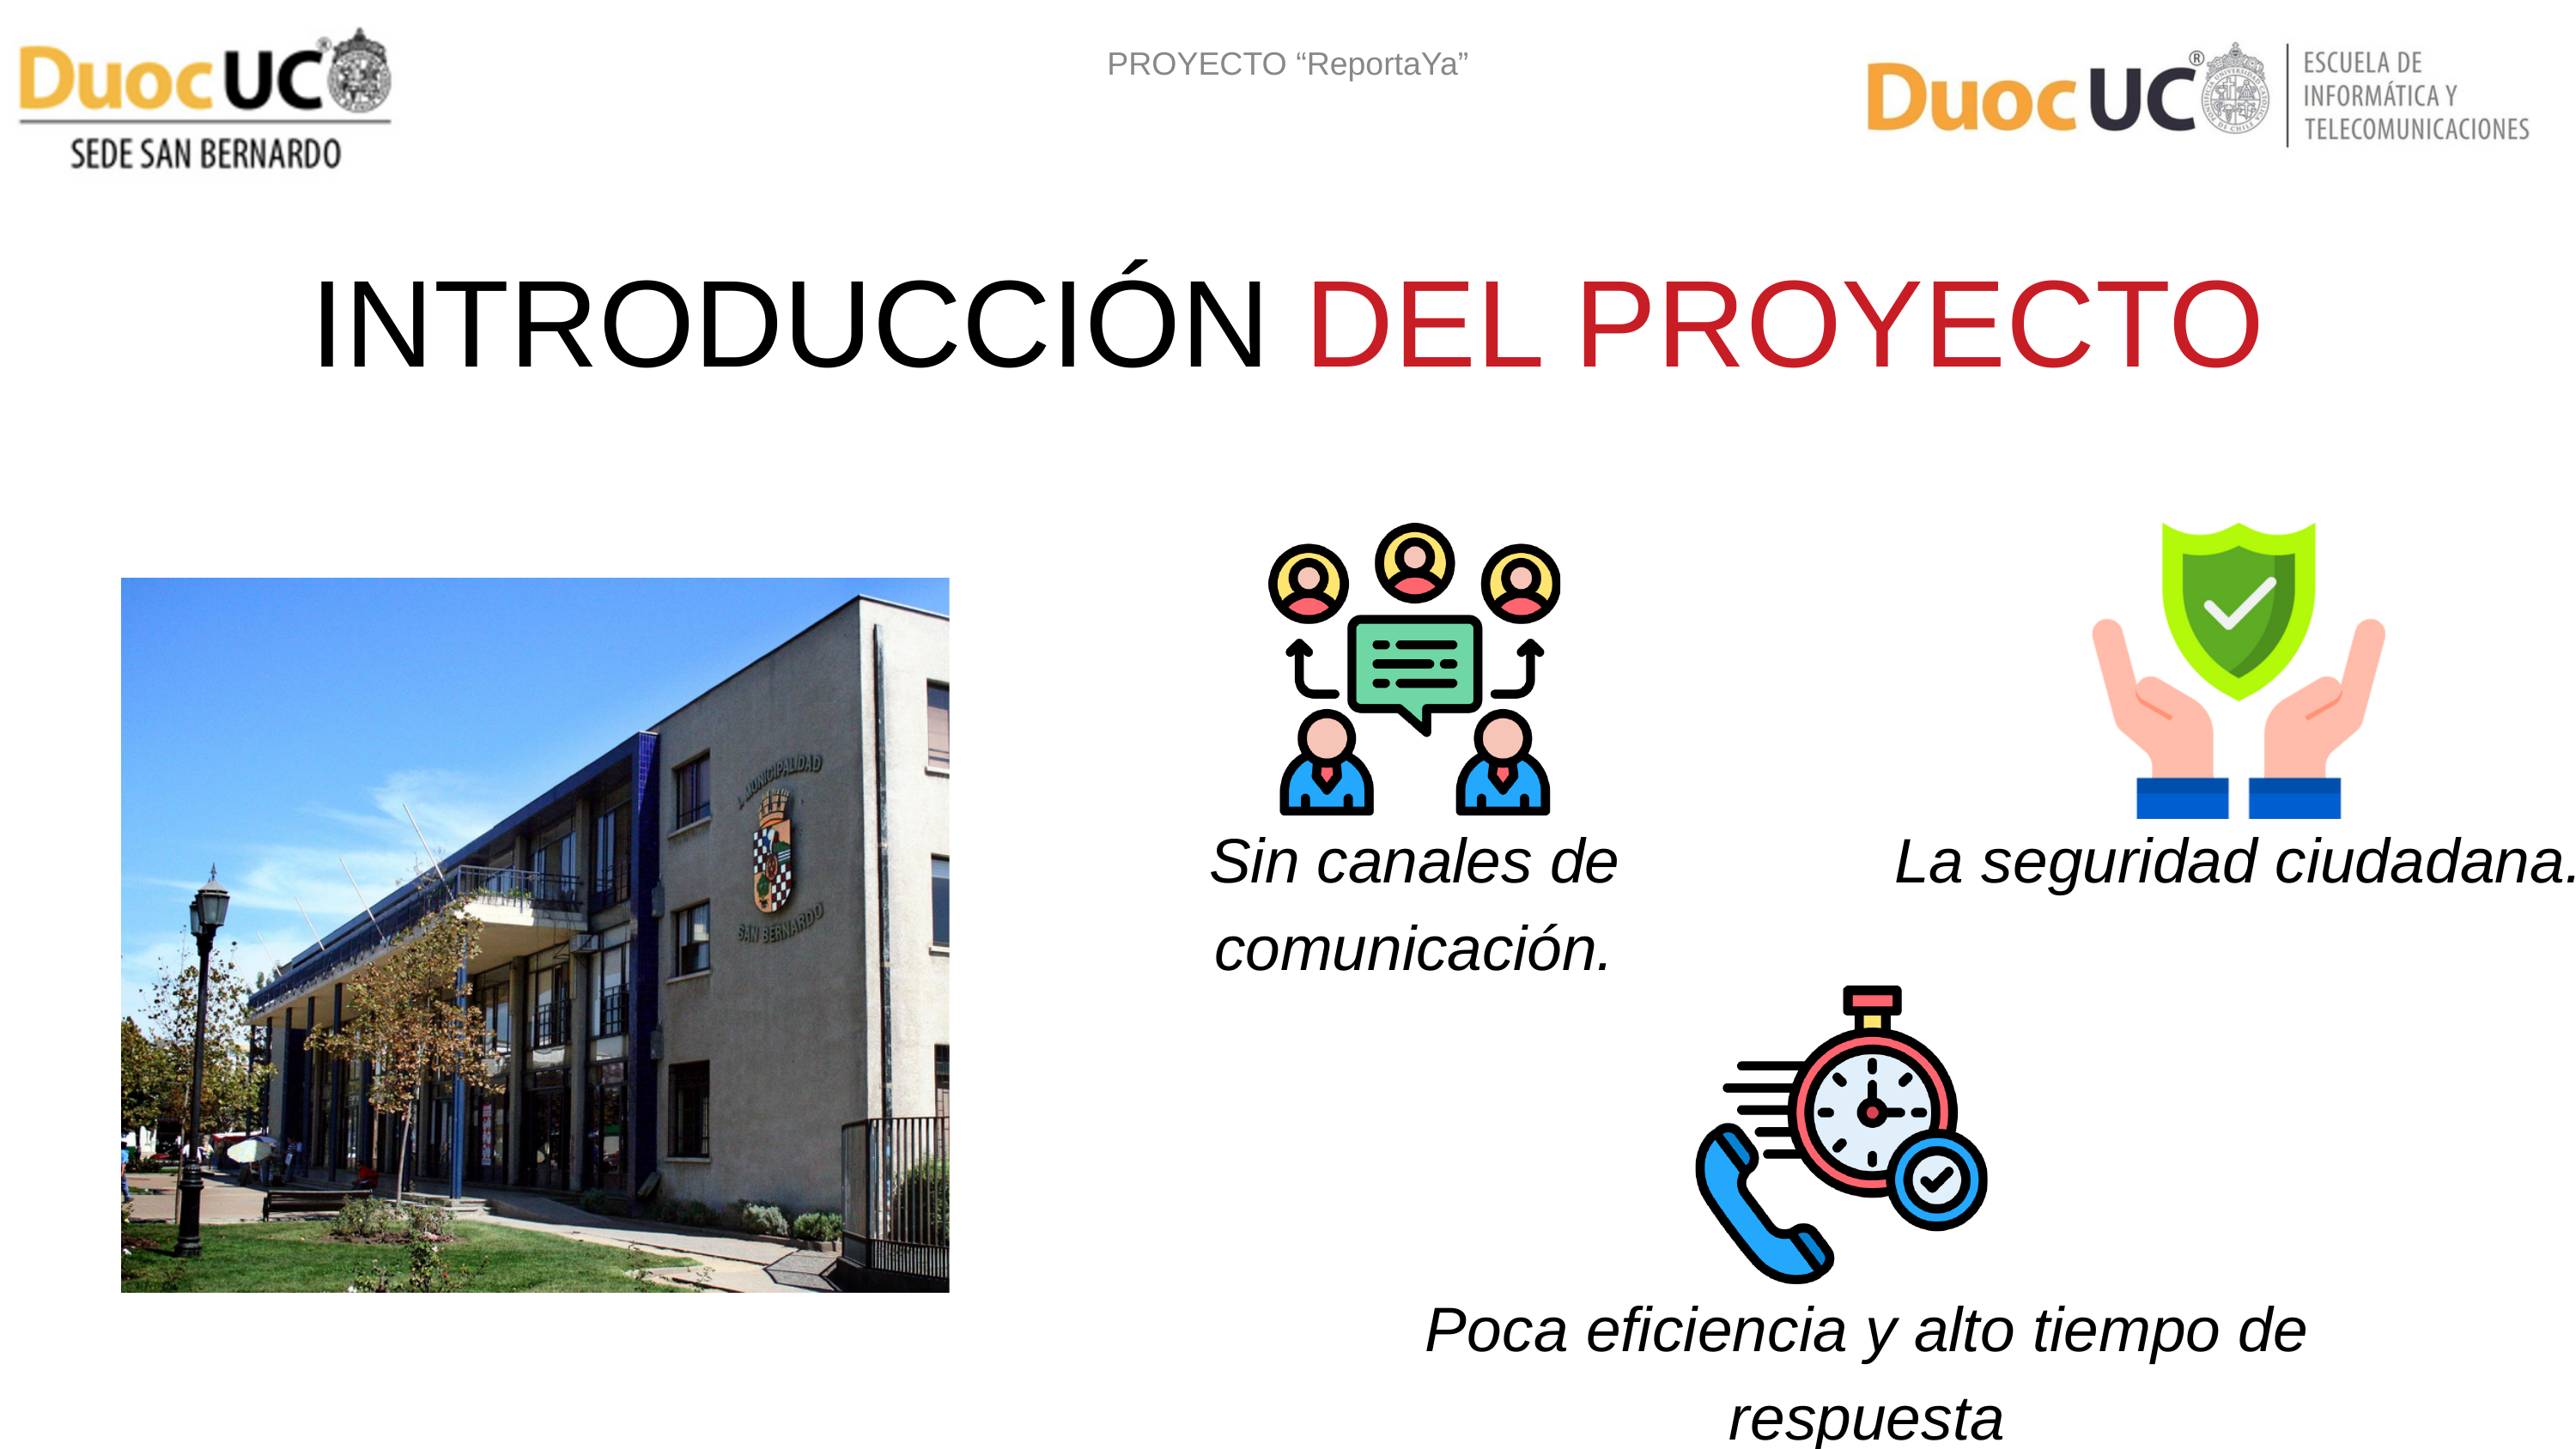

PROYECTO “ReportaYa”
INTRODUCCIÓN DEL PROYECTO

Sin canales de comunicación.
La seguridad ciudadana.

Poca eficiencia y alto tiempo de respuesta